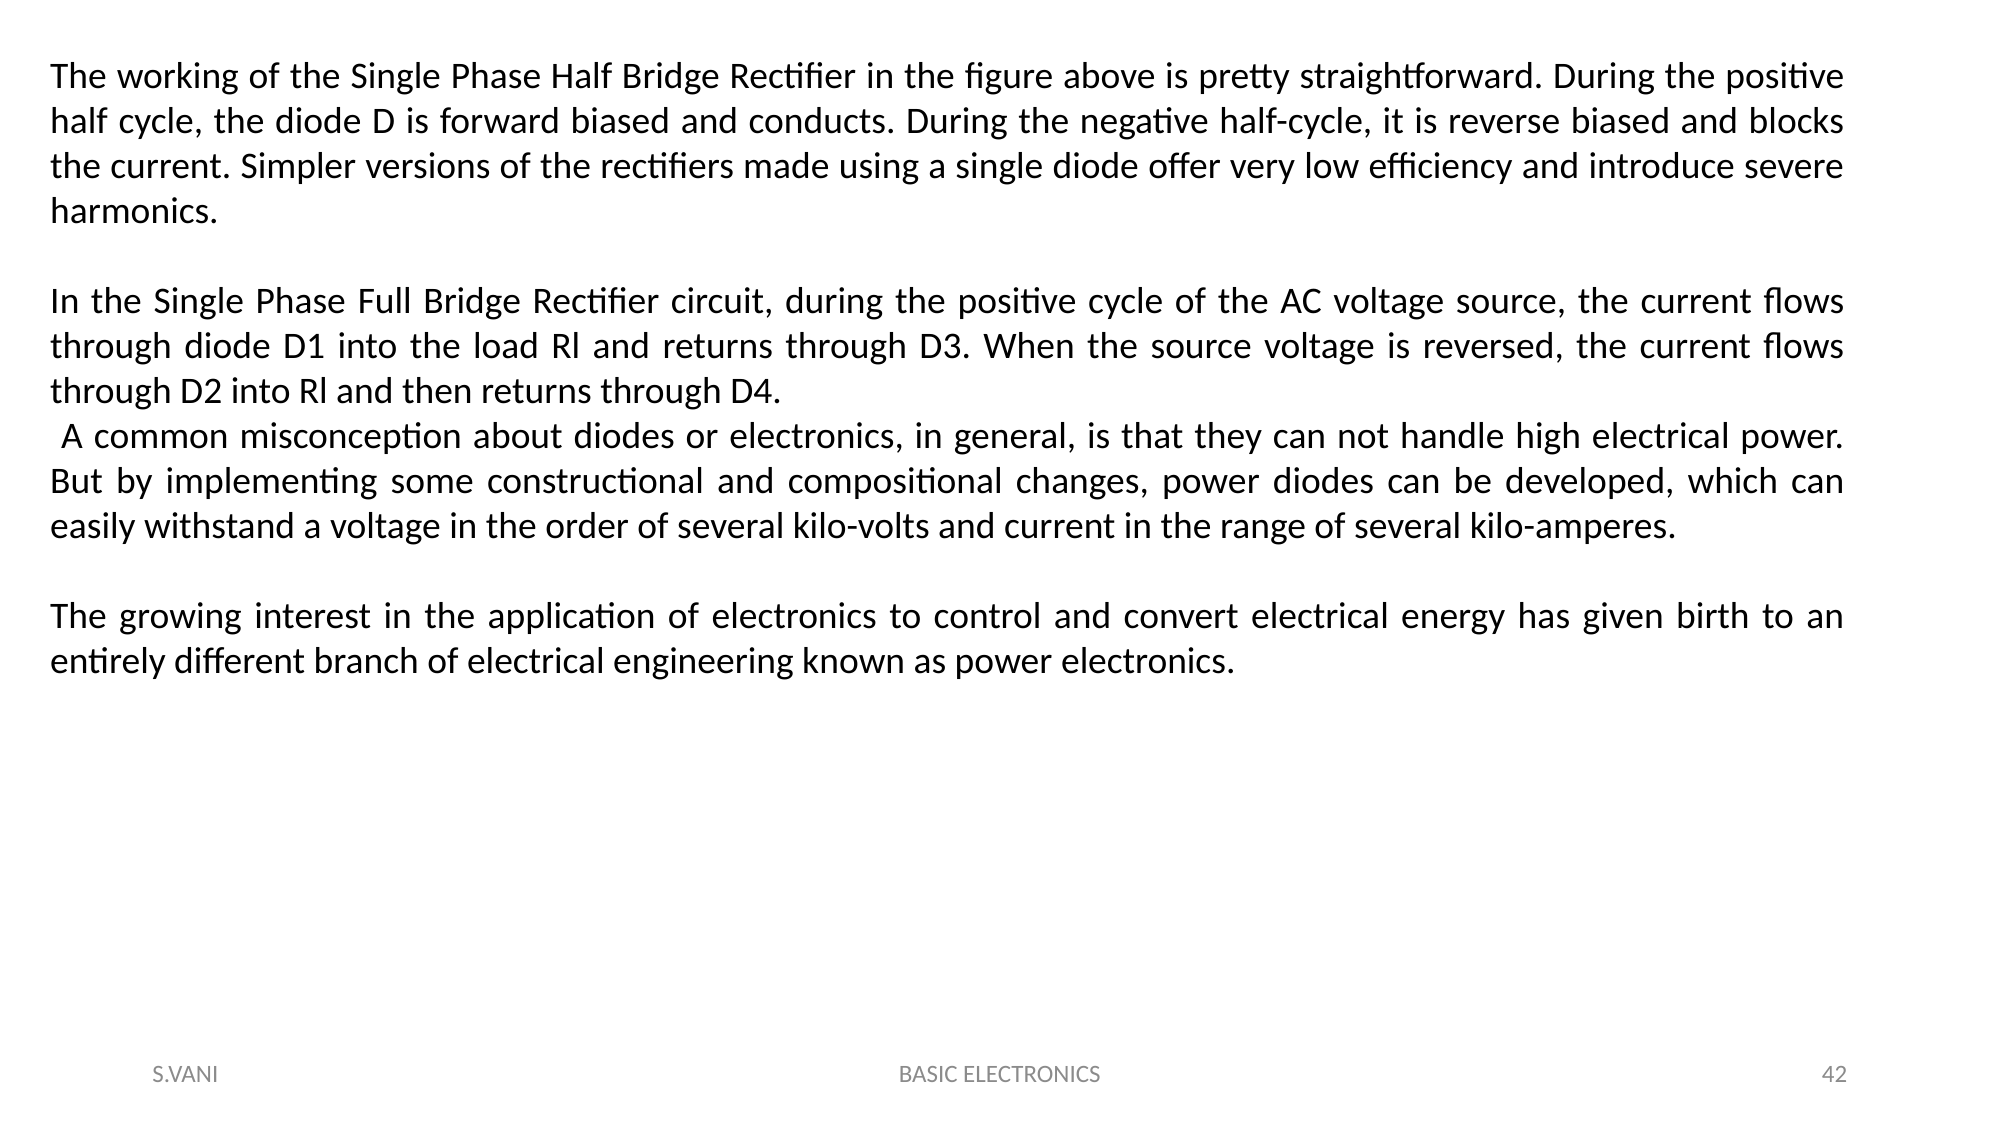

The working of the Single Phase Half Bridge Rectifier in the figure above is pretty straightforward. During the positive half cycle, the diode D is forward biased and conducts. During the negative half-cycle, it is reverse biased and blocks the current. Simpler versions of the rectifiers made using a single diode offer very low efficiency and introduce severe harmonics.

In the Single Phase Full Bridge Rectifier circuit, during the positive cycle of the AC voltage source, the current flows through diode D1 into the load Rl and returns through D3. When the source voltage is reversed, the current flows through D2 into Rl and then returns through D4.
 A common misconception about diodes or electronics, in general, is that they can not handle high electrical power. But by implementing some constructional and compositional changes, power diodes can be developed, which can easily withstand a voltage in the order of several kilo-volts and current in the range of several kilo-amperes.

The growing interest in the application of electronics to control and convert electrical energy has given birth to an entirely different branch of electrical engineering known as power electronics.

S.VANI
BASIC ELECTRONICS
42